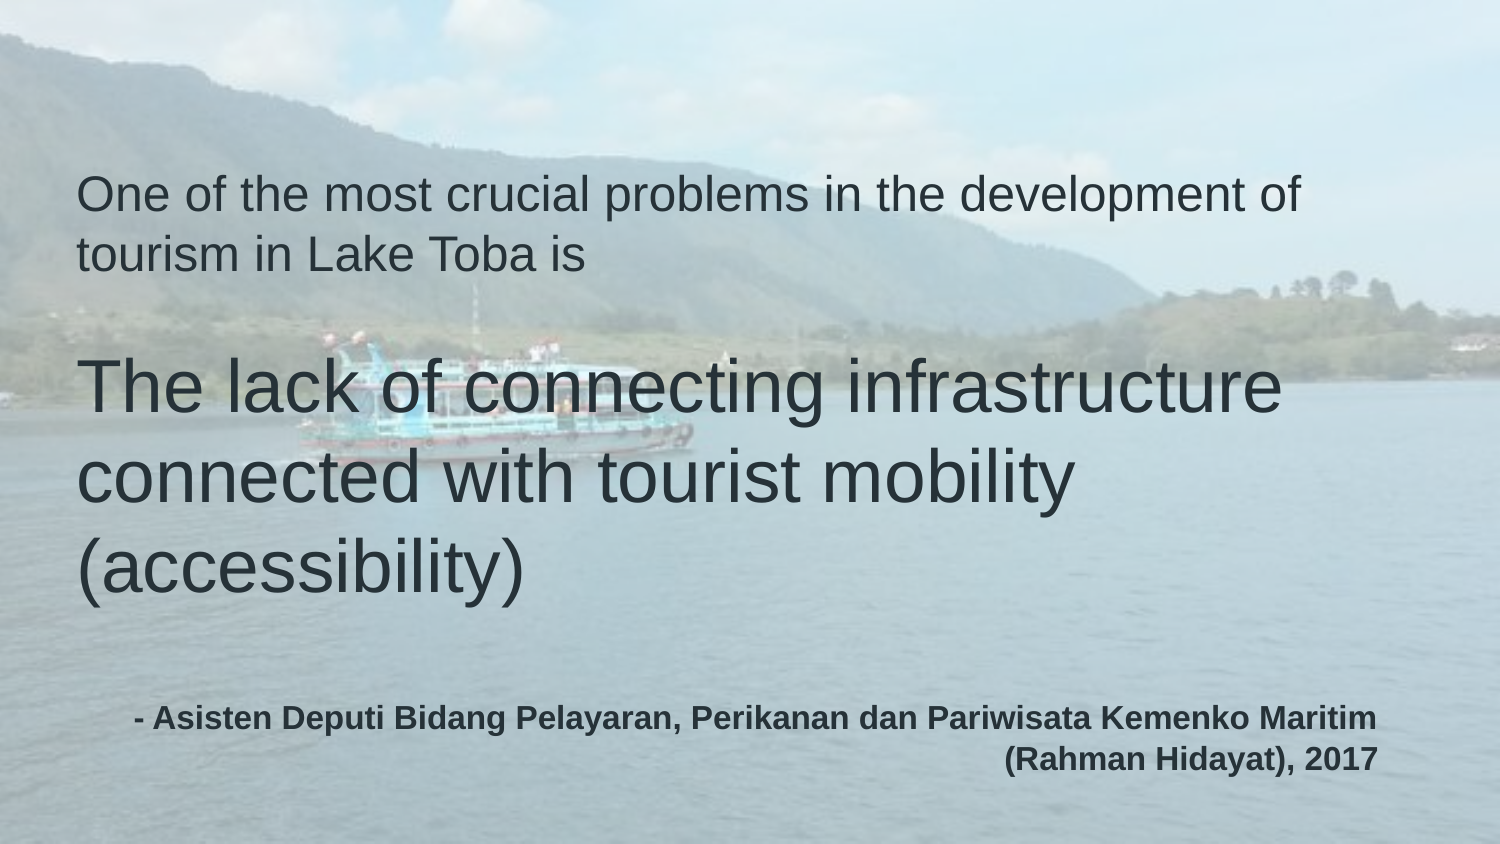

# One of the most crucial problems in the development of tourism in Lake Toba is The lack of connecting infrastructure connected with tourist mobility (accessibility)
- Asisten Deputi Bidang Pelayaran, Perikanan dan Pariwisata Kemenko Maritim
(Rahman Hidayat), 2017